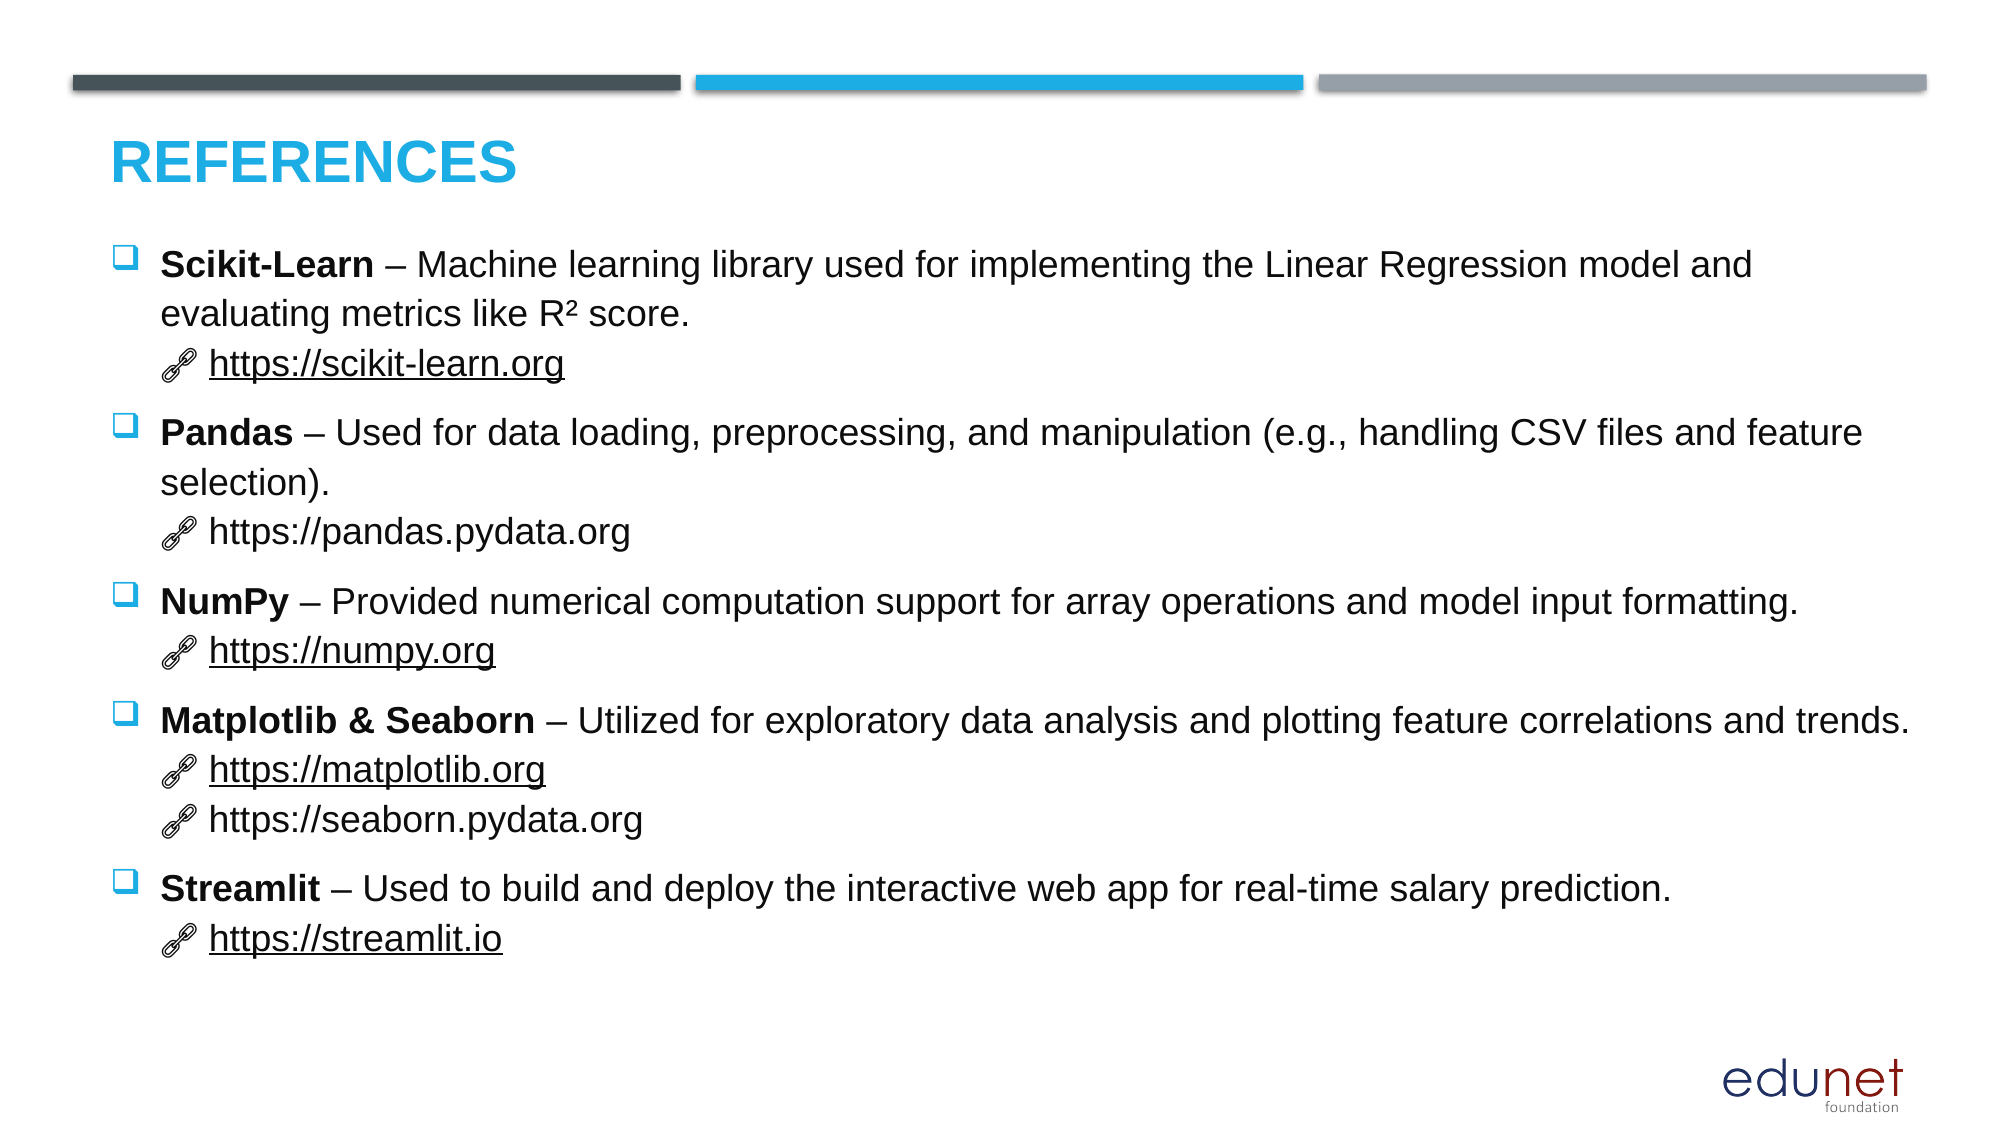

# references
Scikit-Learn – Machine learning library used for implementing the Linear Regression model and evaluating metrics like R² score.
🔗 https://scikit-learn.org
Pandas – Used for data loading, preprocessing, and manipulation (e.g., handling CSV files and feature selection).
🔗 https://pandas.pydata.org
NumPy – Provided numerical computation support for array operations and model input formatting.
🔗 https://numpy.org
Matplotlib & Seaborn – Utilized for exploratory data analysis and plotting feature correlations and trends.
🔗 https://matplotlib.org
🔗 https://seaborn.pydata.org
Streamlit – Used to build and deploy the interactive web app for real-time salary prediction.
🔗 https://streamlit.io